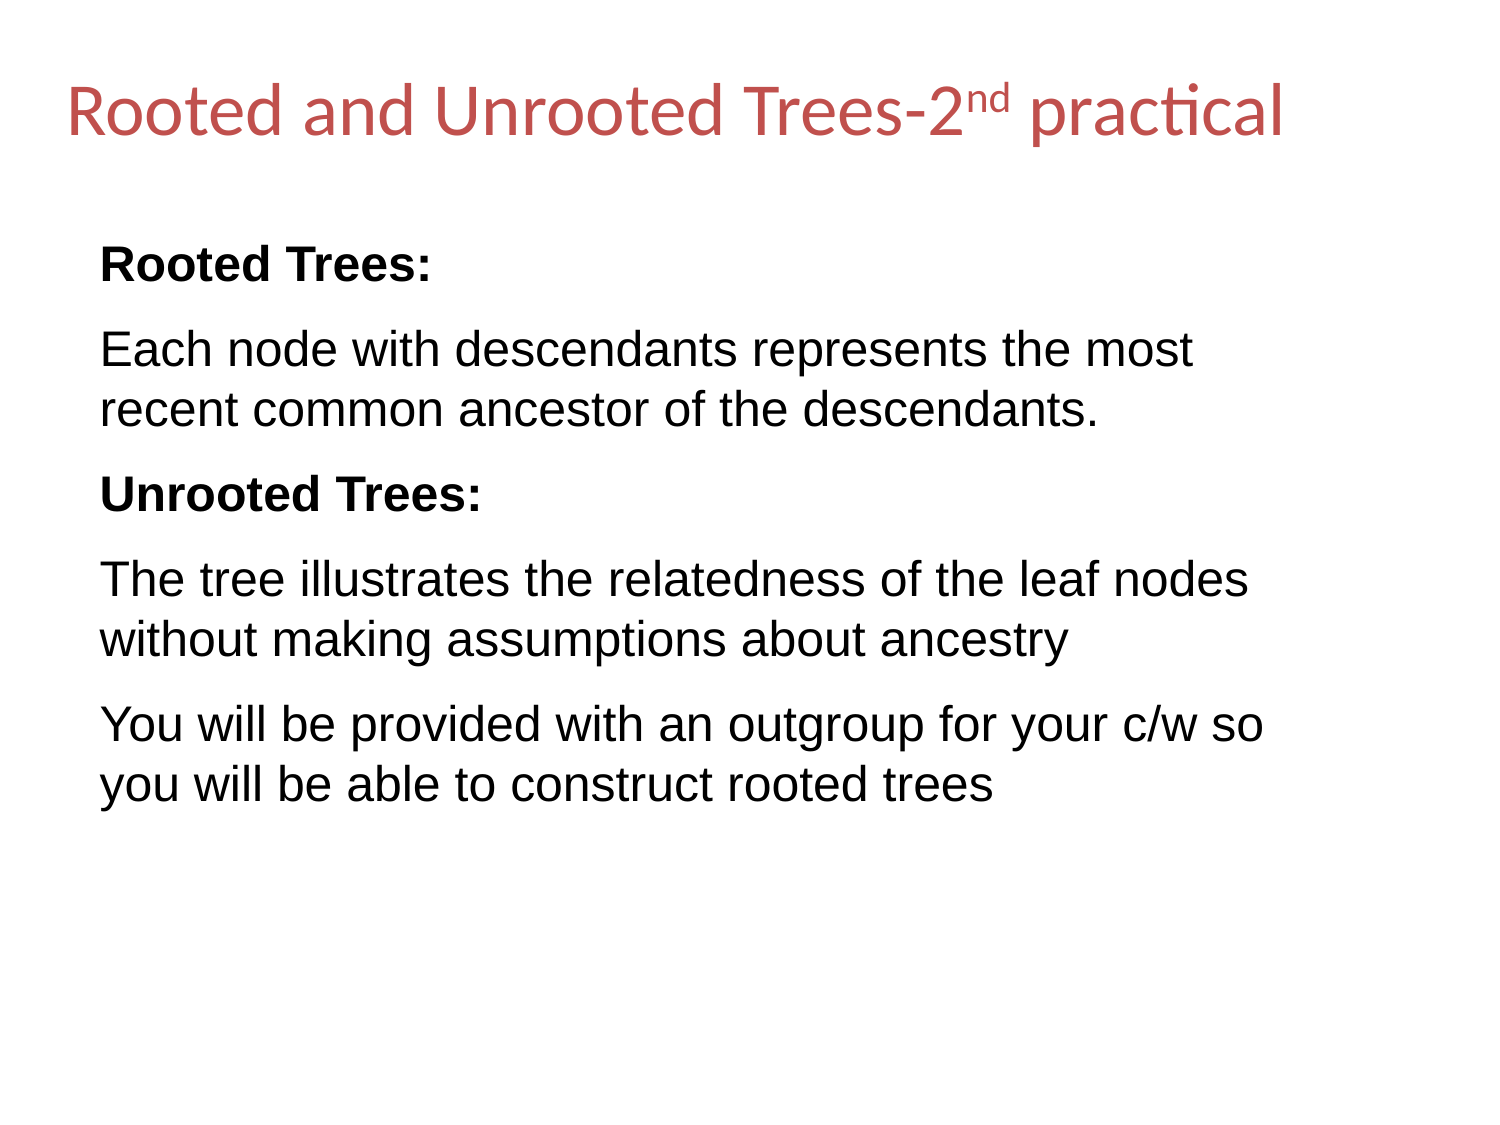

Rooted and Unrooted Trees-2nd practical
Rooted Trees:
Each node with descendants represents the most recent common ancestor of the descendants.
Unrooted Trees:
The tree illustrates the relatedness of the leaf nodes without making assumptions about ancestry
You will be provided with an outgroup for your c/w so you will be able to construct rooted trees